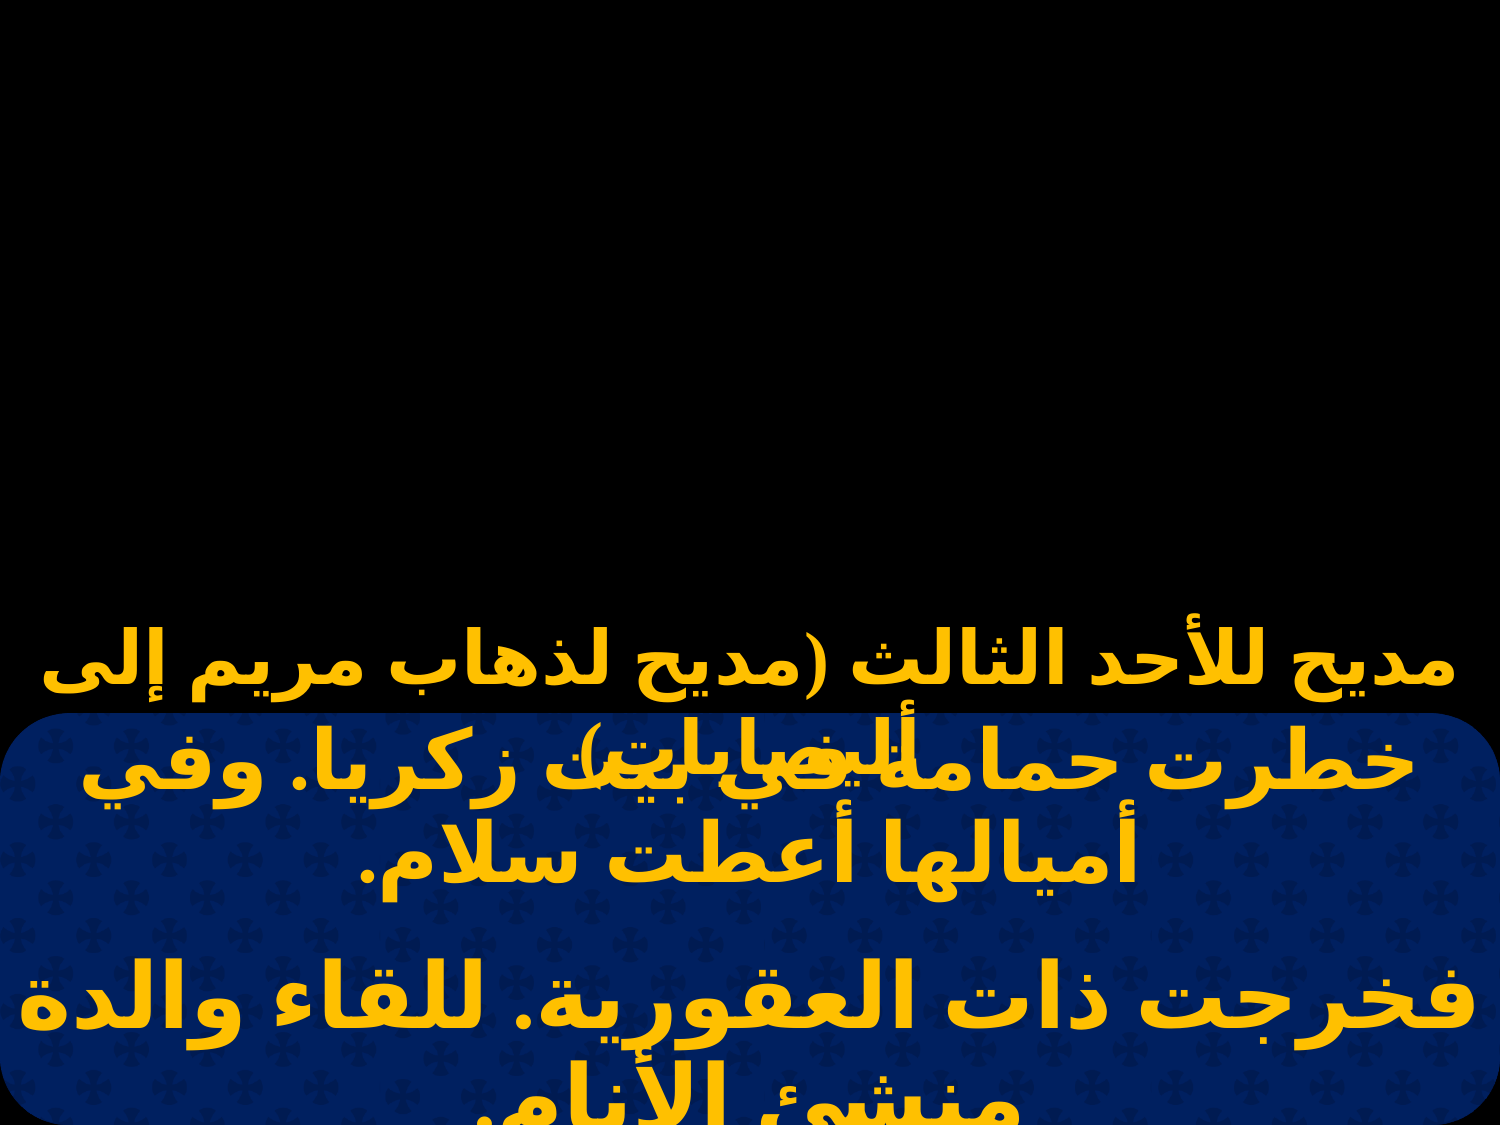

# (كيهك) الأحد الثالث
مديح للأحد الثالث (مديح لذهاب مريم إلى أليصابات)
| خطرت حمامة في بيت زكريا. وفي أميالها أعطت سلام. |
| --- |
|  |
| فخرجت ذات العقورية. للقاء والدة منشئ الأنام. |